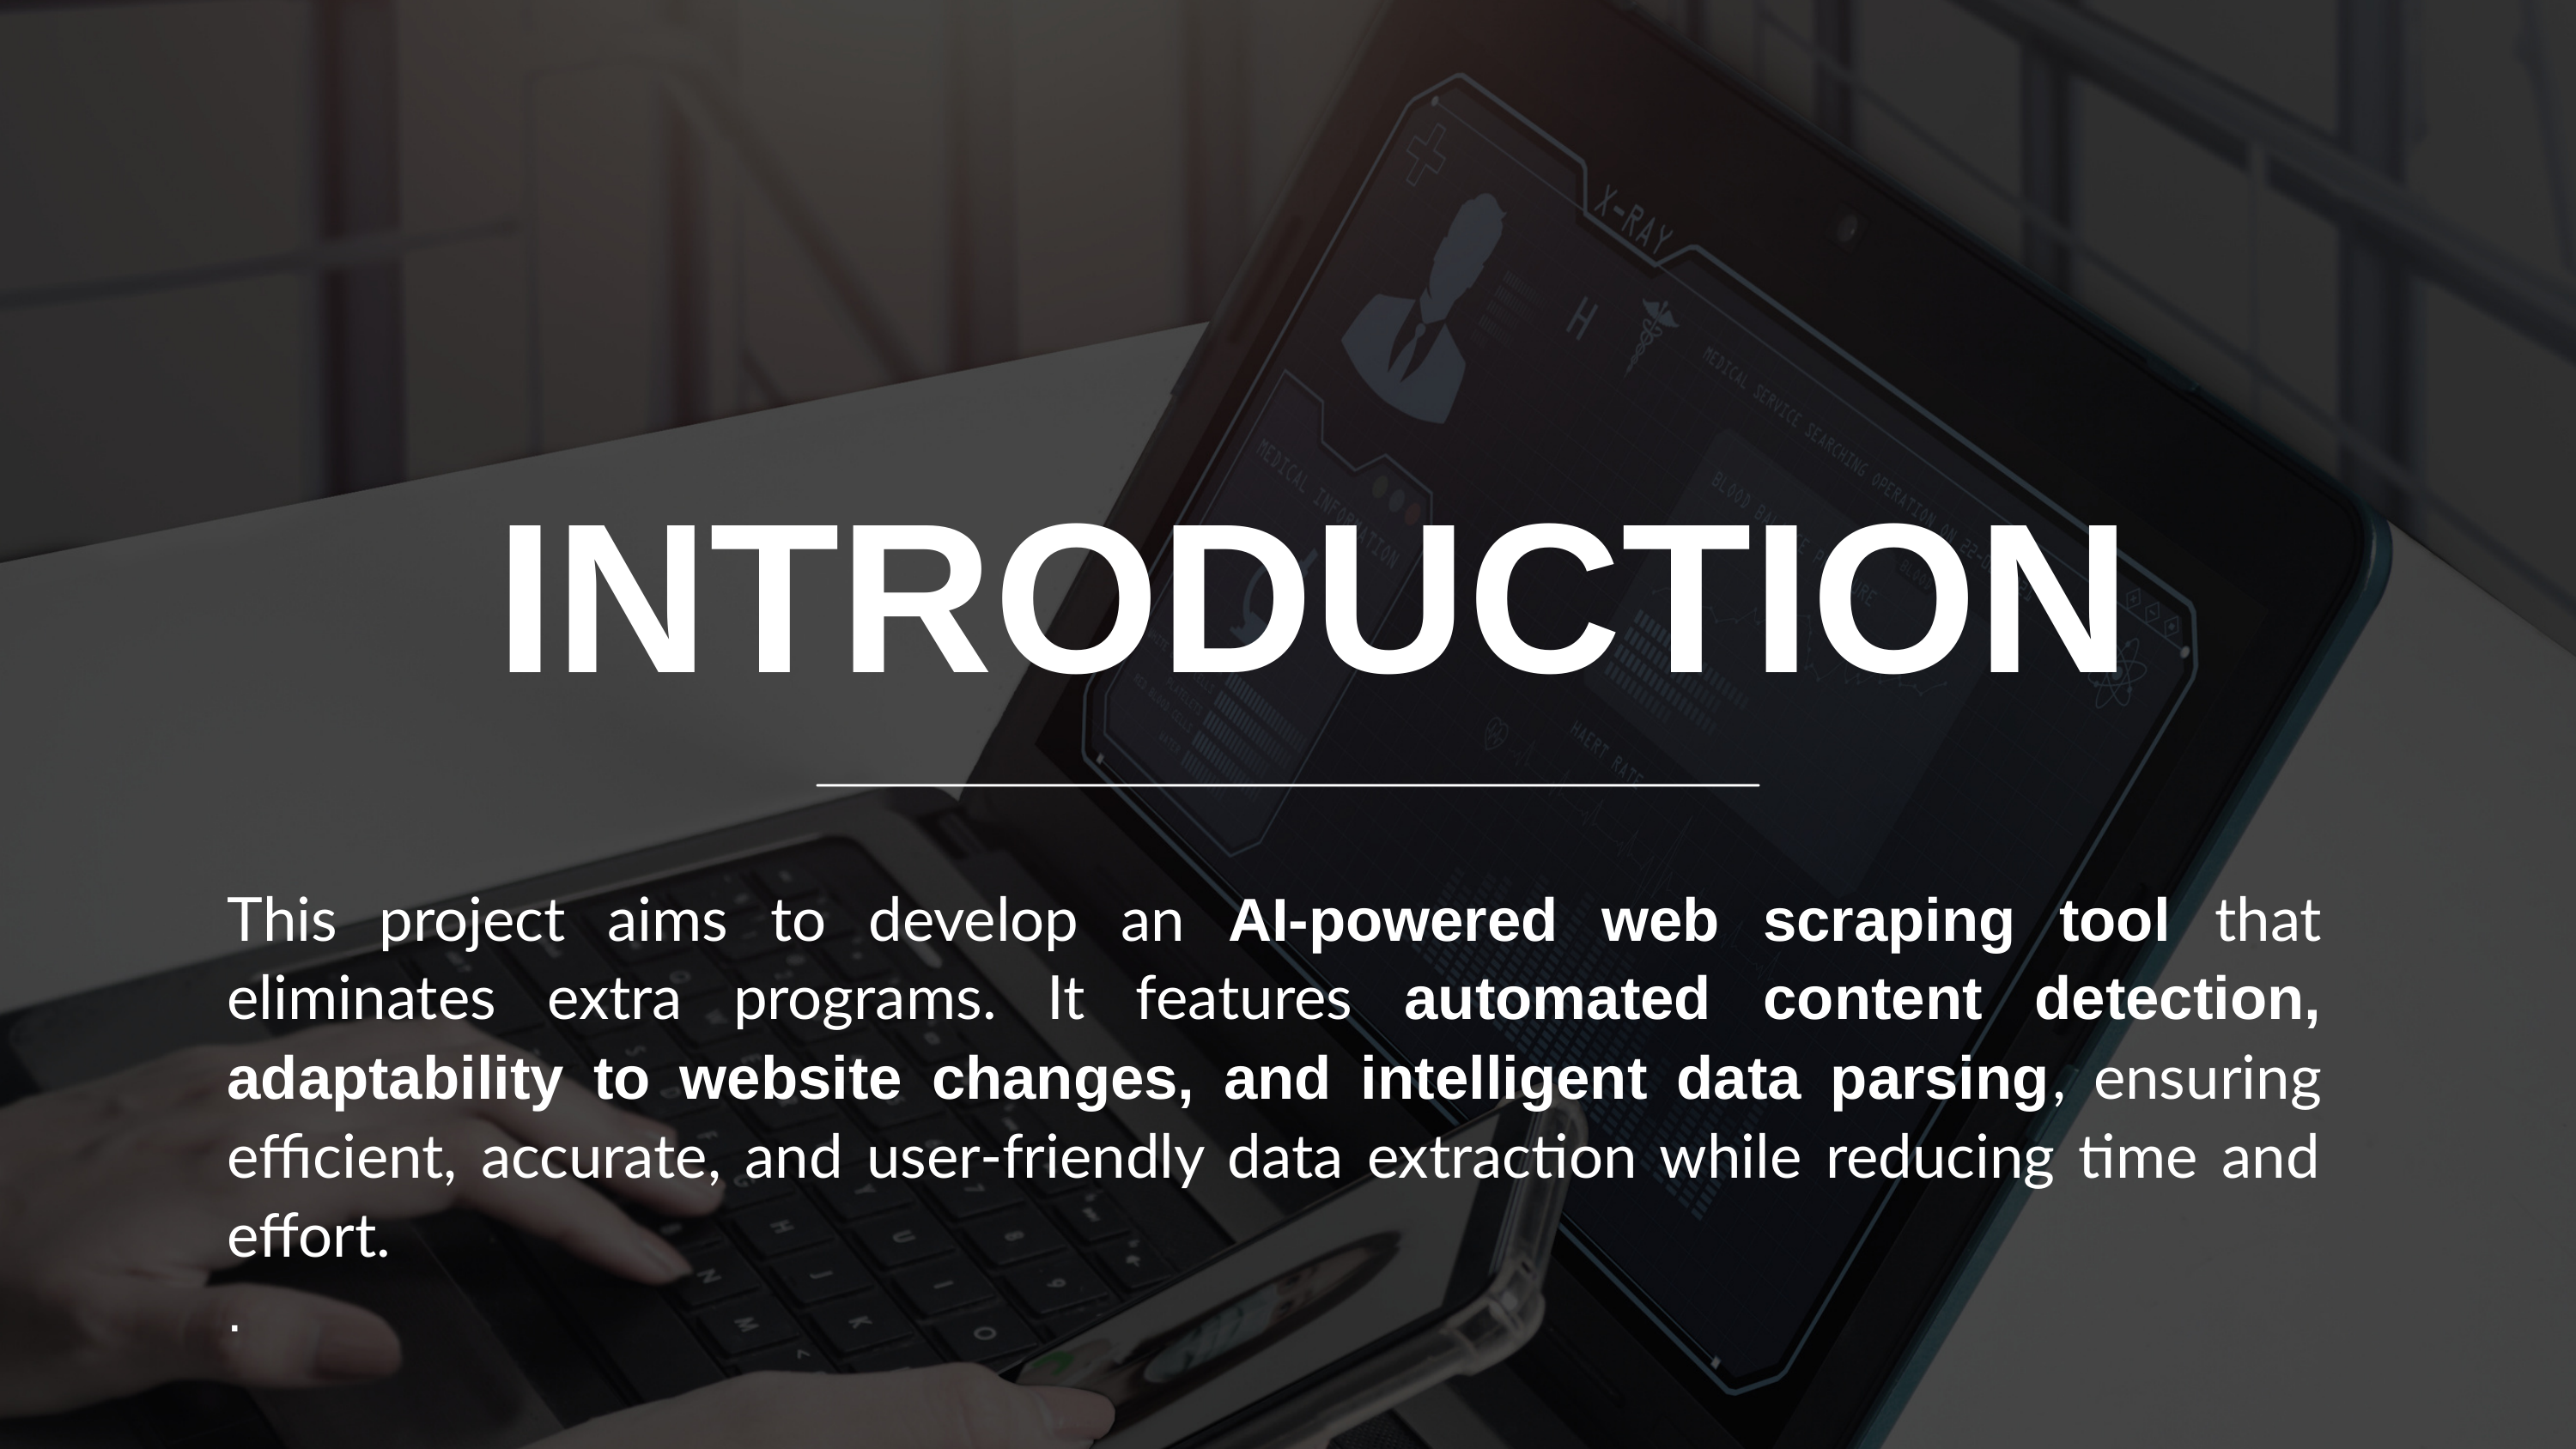

INTRODUCTION

This project aims to develop an AI-powered web scraping tool that eliminates extra programs. It features automated content detection, adaptability to website changes, and intelligent data parsing, ensuring efficient, accurate, and user-friendly data extraction while reducing time and effort.
.